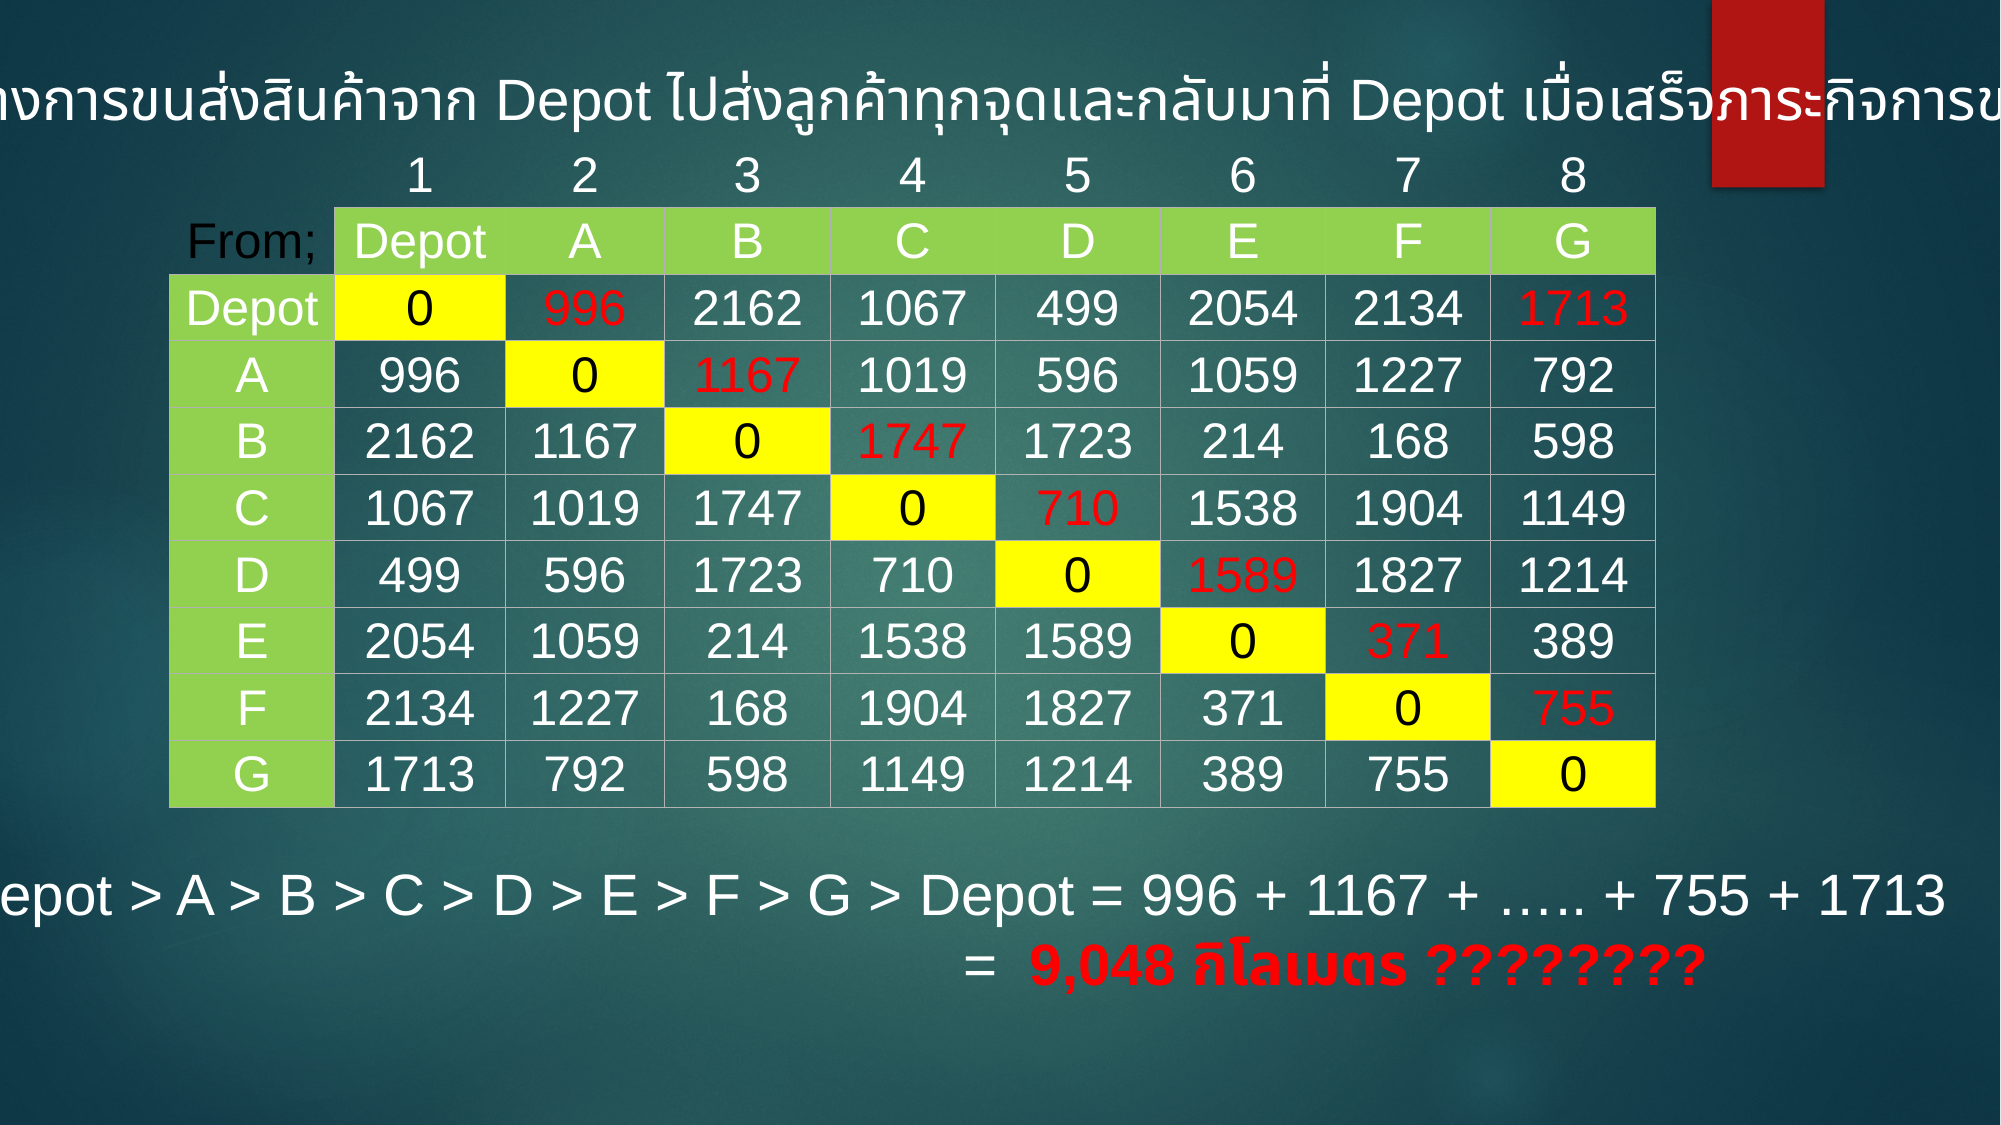

จัดเส้นทางการขนส่งสินค้าจาก Depot ไปส่งลูกค้าทุกจุดและกลับมาที่ Depot เมื่อเสร็จภาระกิจการขนส่ง
|  | 1 | 2 | 3 | 4 | 5 | 6 | 7 | 8 |
| --- | --- | --- | --- | --- | --- | --- | --- | --- |
| From; | Depot | A | B | C | D | E | F | G |
| Depot | 0 | 996 | 2162 | 1067 | 499 | 2054 | 2134 | 1713 |
| A | 996 | 0 | 1167 | 1019 | 596 | 1059 | 1227 | 792 |
| B | 2162 | 1167 | 0 | 1747 | 1723 | 214 | 168 | 598 |
| C | 1067 | 1019 | 1747 | 0 | 710 | 1538 | 1904 | 1149 |
| D | 499 | 596 | 1723 | 710 | 0 | 1589 | 1827 | 1214 |
| E | 2054 | 1059 | 214 | 1538 | 1589 | 0 | 371 | 389 |
| F | 2134 | 1227 | 168 | 1904 | 1827 | 371 | 0 | 755 |
| G | 1713 | 792 | 598 | 1149 | 1214 | 389 | 755 | 0 |
เช่น Depot > A > B > C > D > E > F > G > Depot = 996 + 1167 + ….. + 755 + 1713
                                                                    =  9,048 กิโลเมตร ????????